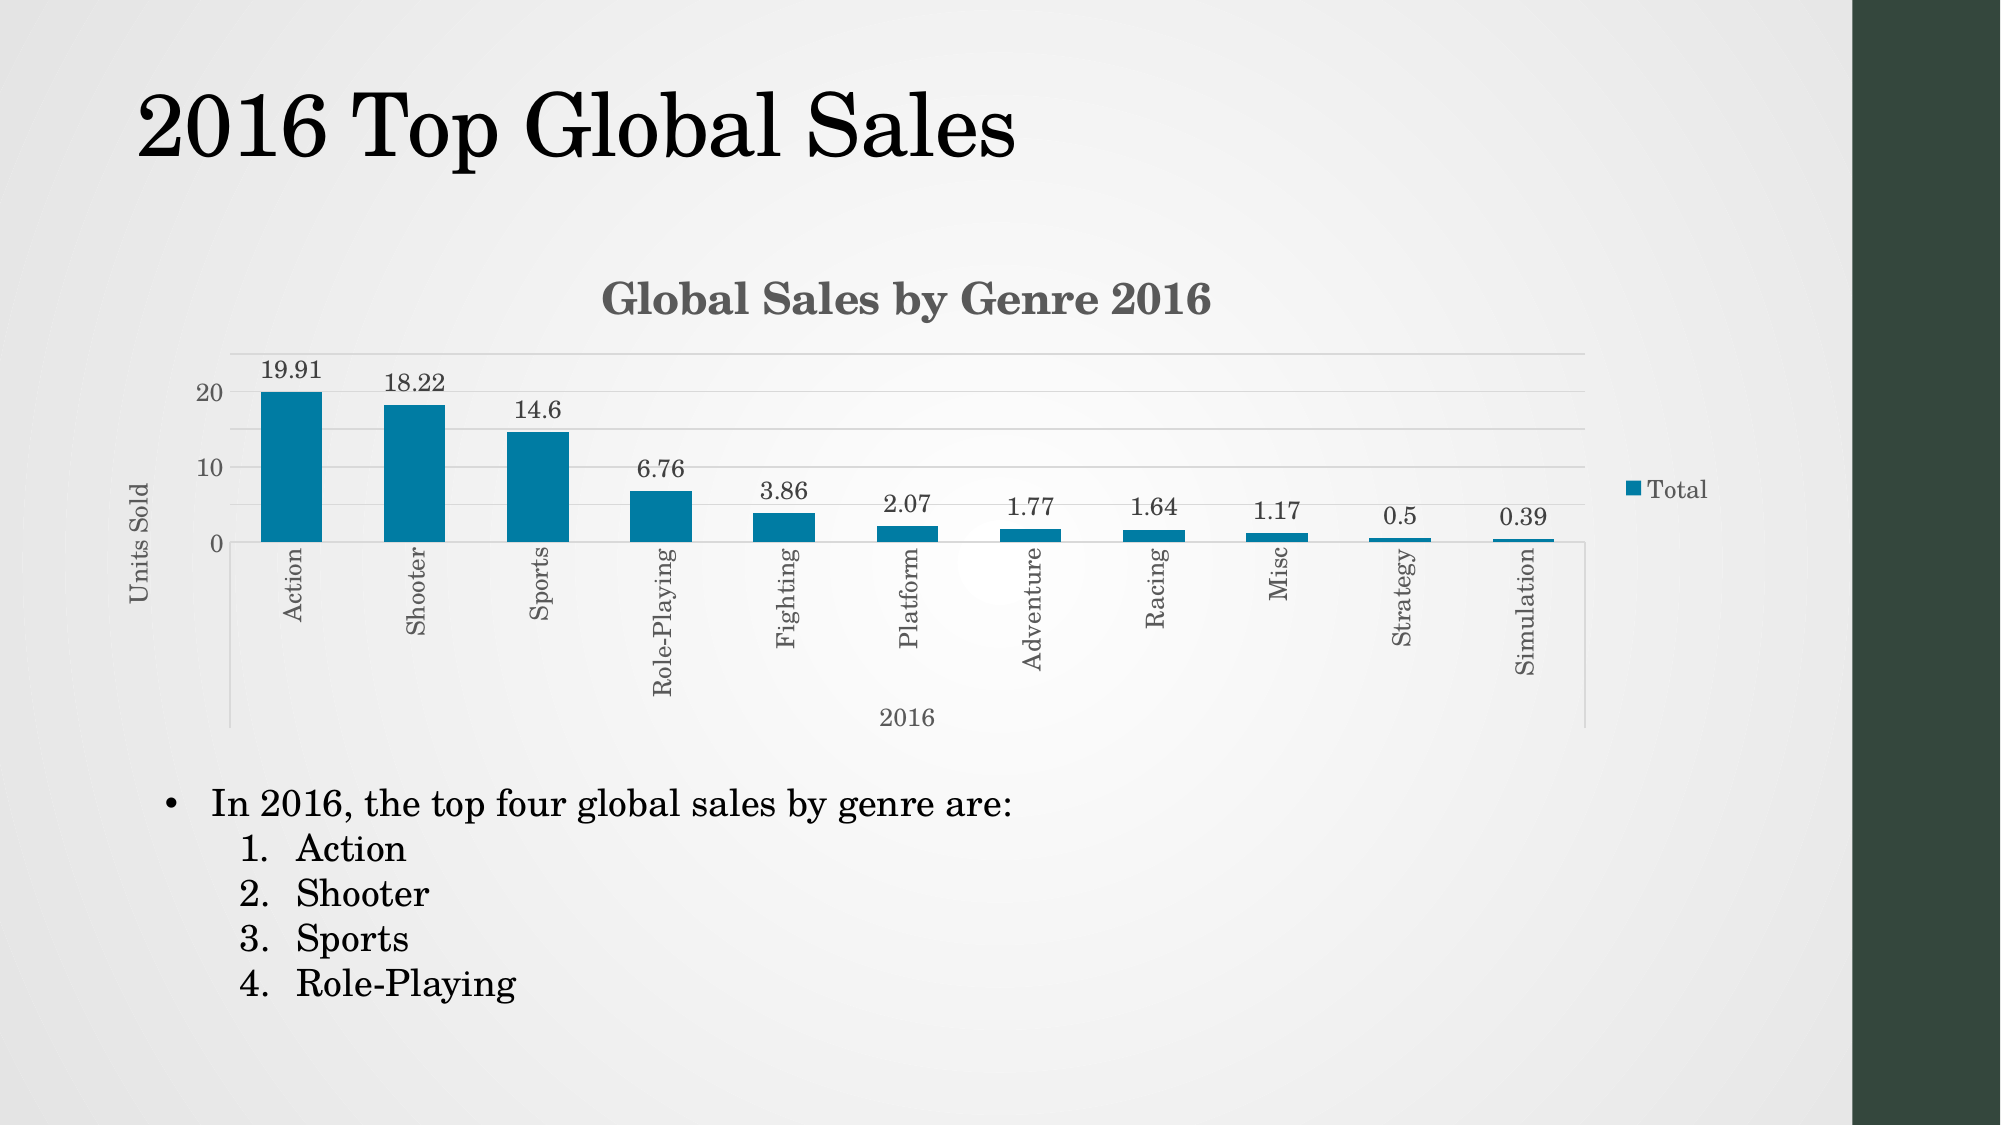

# 2016 Top Global Sales

### Chart: Global Sales by Genre 2016

| Category | Total |
|---|---|
| Action | 19.91 |
| Shooter | 18.219999999999995 |
| Sports | 14.599999999999996 |
| Role-Playing | 6.759999999999998 |
| Fighting | 3.8599999999999994 |
| Platform | 2.0700000000000003 |
| Adventure | 1.7700000000000005 |
| Racing | 1.6400000000000003 |
| Misc | 1.1700000000000002 |
| Strategy | 0.5 |
| Simulation | 0.39 |
In 2016, the top four global sales by genre are:
Action
Shooter
Sports
Role-Playing